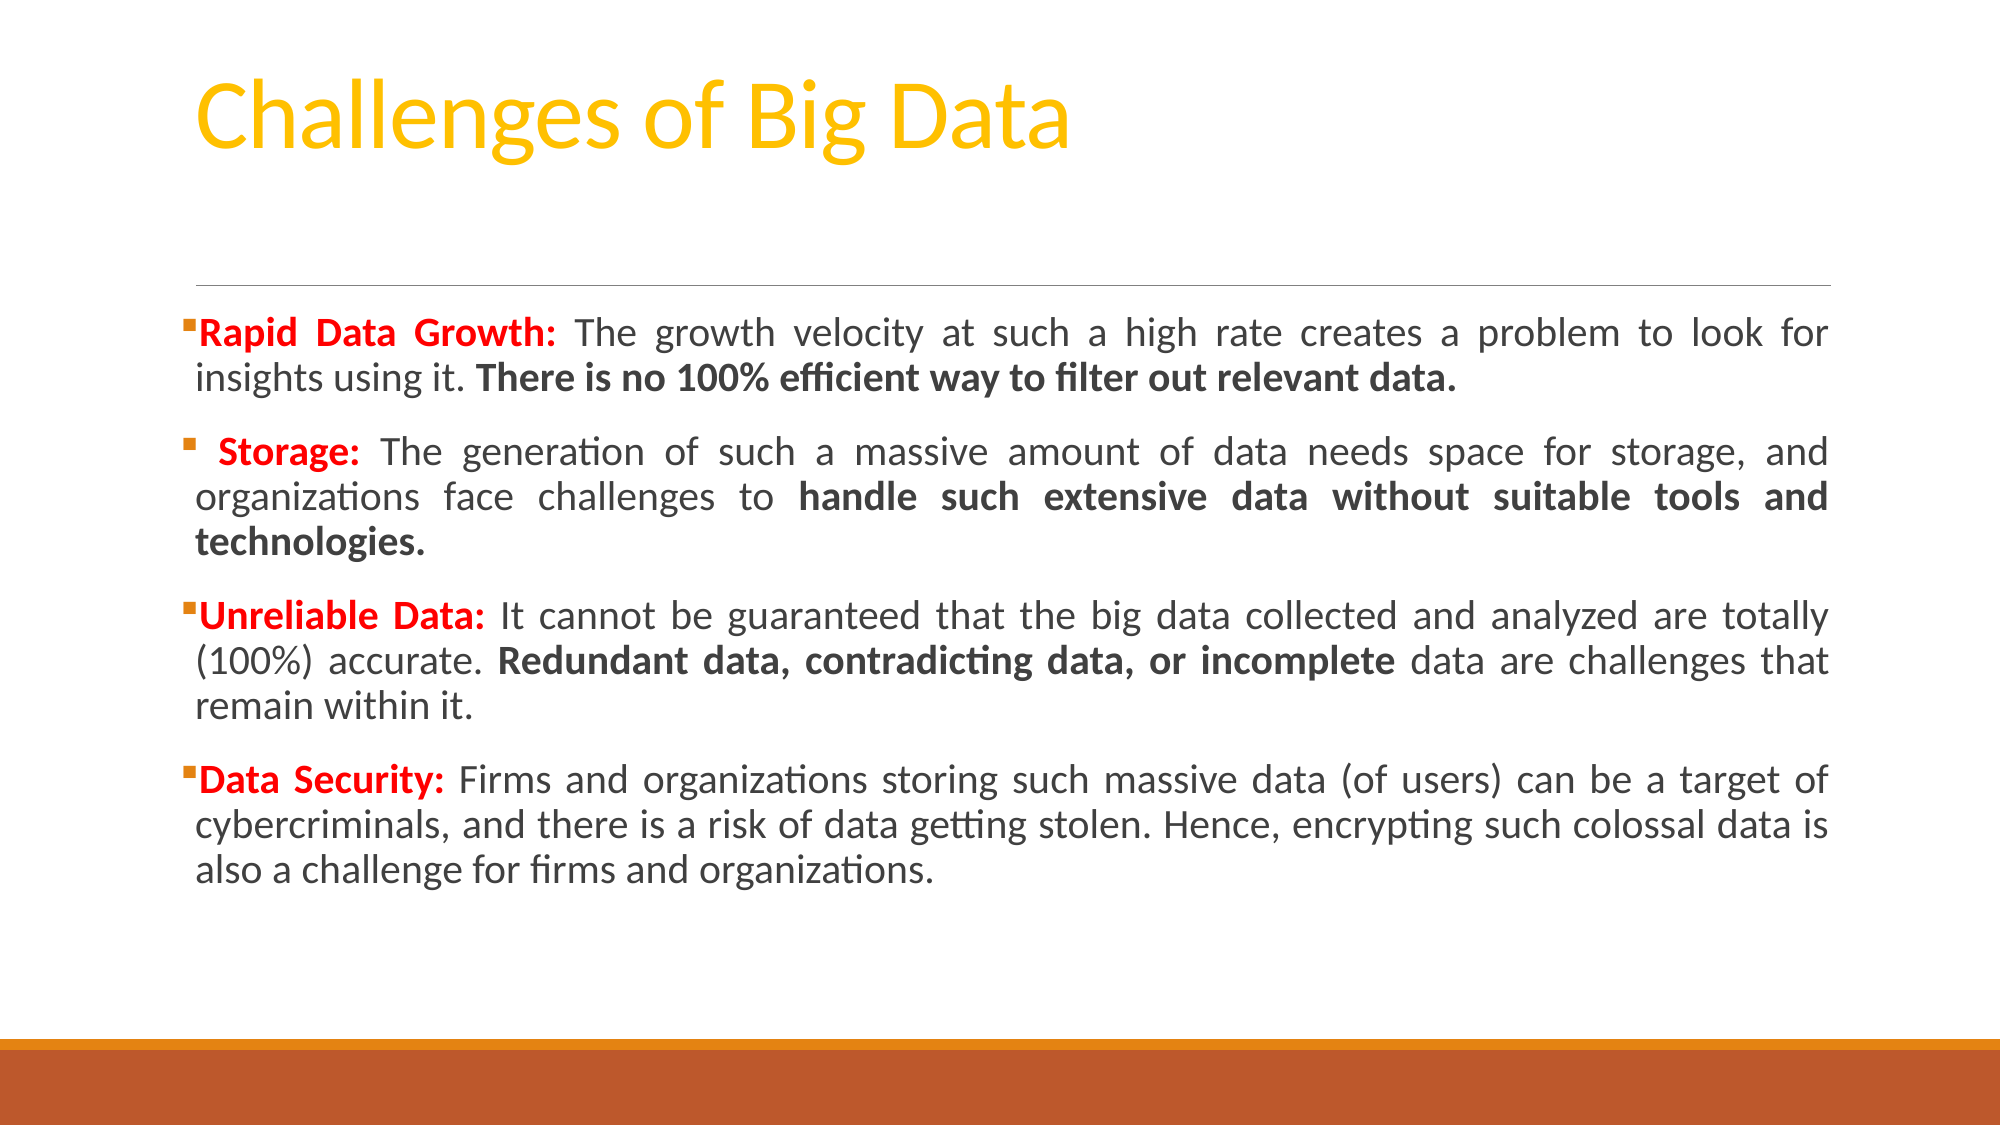

# Challenges of Big Data
Rapid Data Growth: The growth velocity at such a high rate creates a problem to look for insights using it. There is no 100% efficient way to filter out relevant data.
 Storage: The generation of such a massive amount of data needs space for storage, and organizations face challenges to handle such extensive data without suitable tools and technologies.
Unreliable Data: It cannot be guaranteed that the big data collected and analyzed are totally (100%) accurate. Redundant data, contradicting data, or incomplete data are challenges that remain within it.
Data Security: Firms and organizations storing such massive data (of users) can be a target of cybercriminals, and there is a risk of data getting stolen. Hence, encrypting such colossal data is also a challenge for firms and organizations.